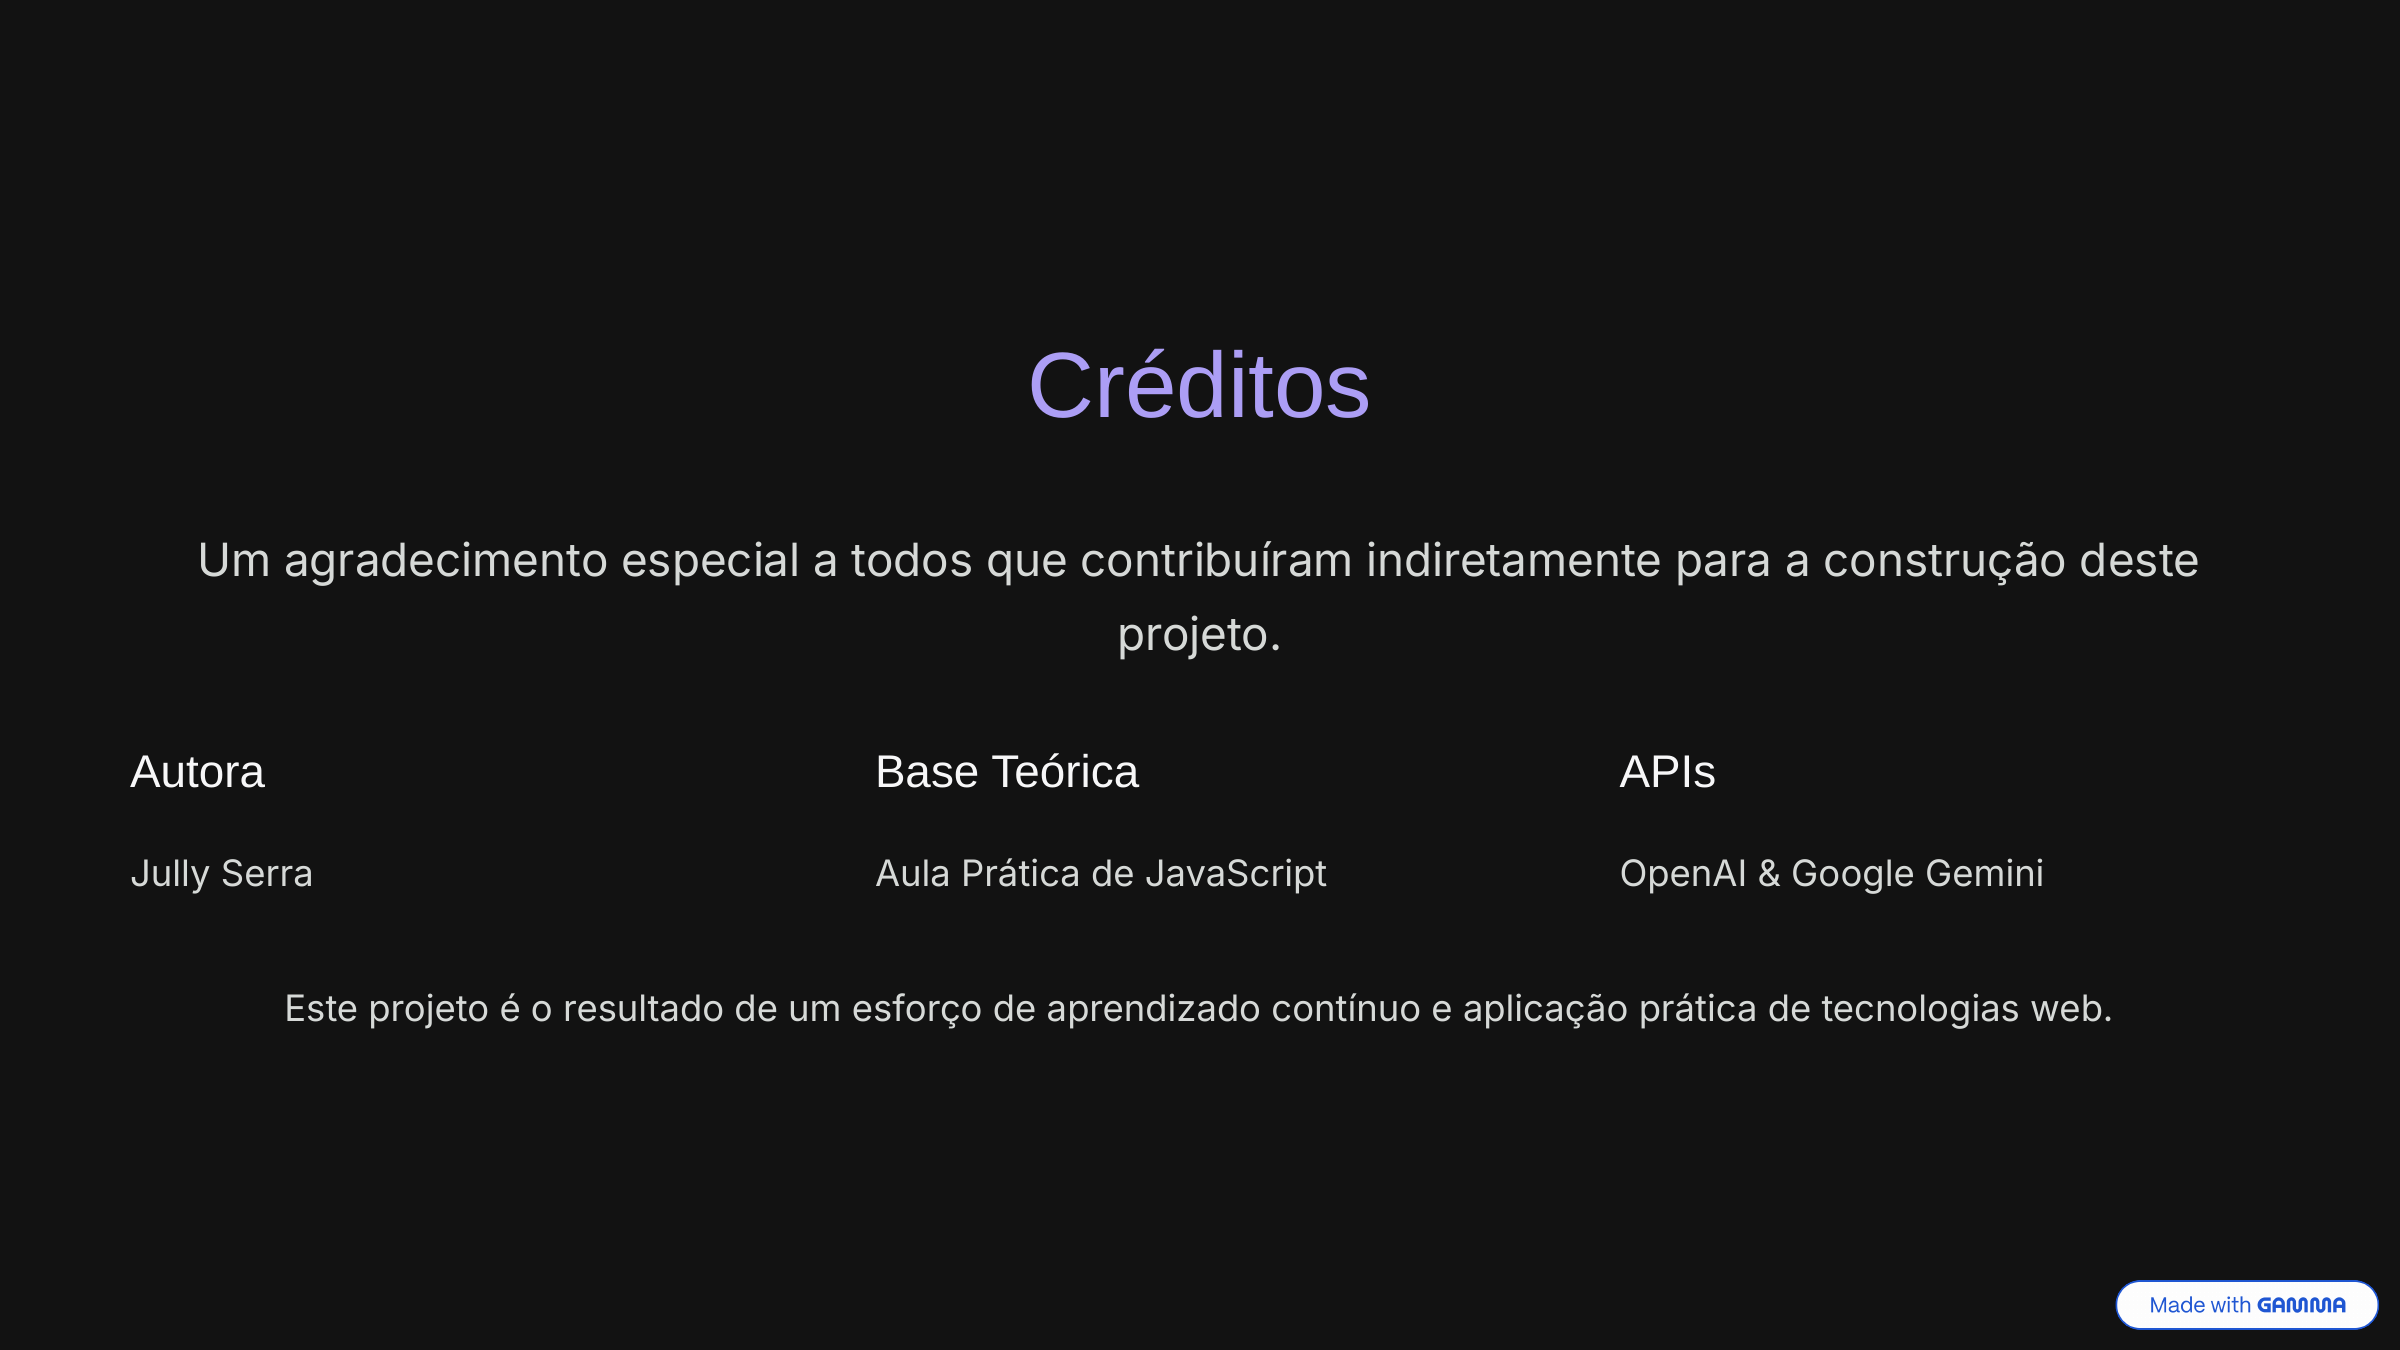

Créditos
Um agradecimento especial a todos que contribuíram indiretamente para a construção deste projeto.
Autora
Base Teórica
APIs
Jully Serra
Aula Prática de JavaScript
OpenAI & Google Gemini
Este projeto é o resultado de um esforço de aprendizado contínuo e aplicação prática de tecnologias web.